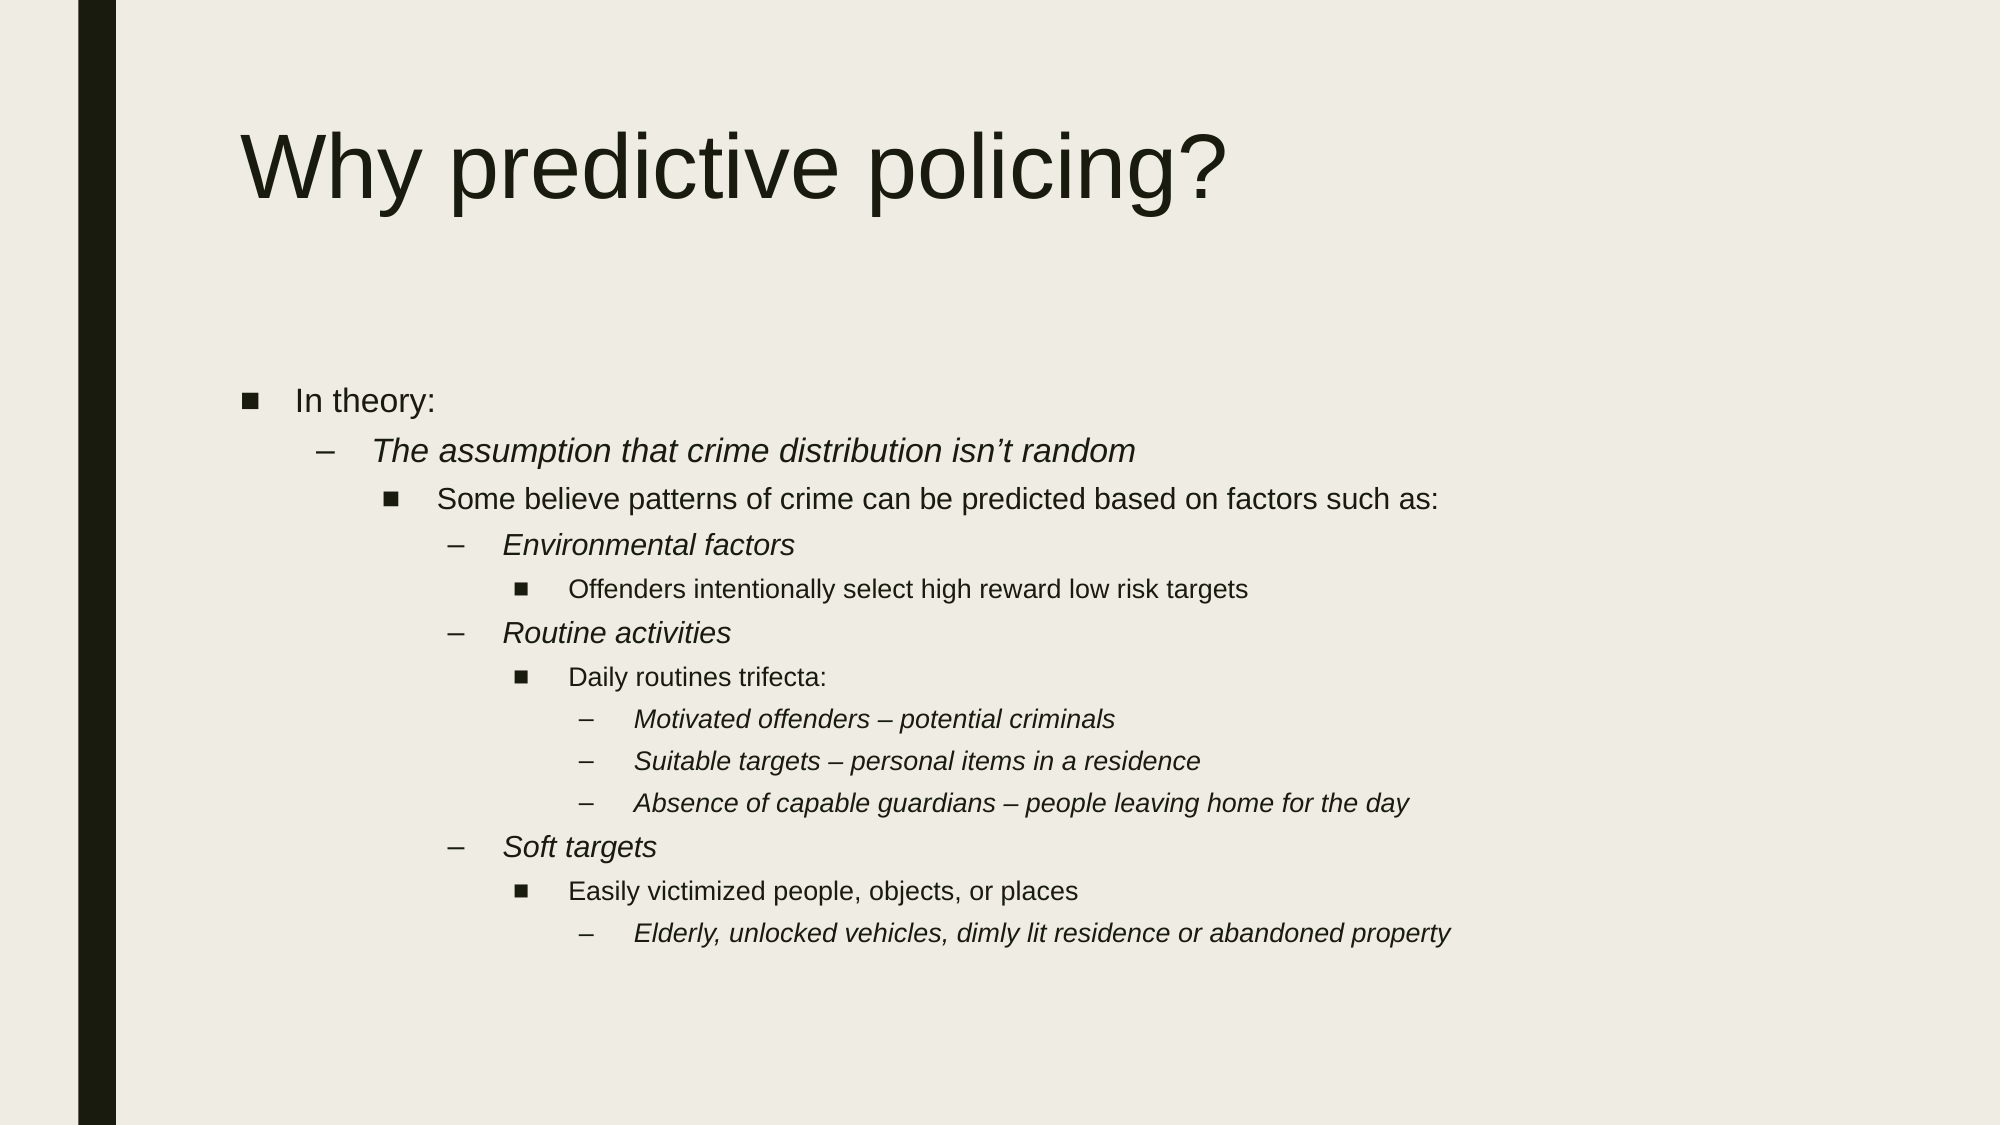

# Why predictive policing?
In theory:
The assumption that crime distribution isn’t random
Some believe patterns of crime can be predicted based on factors such as:
Environmental factors
Offenders intentionally select high reward low risk targets
Routine activities
Daily routines trifecta:
Motivated offenders – potential criminals
Suitable targets – personal items in a residence
Absence of capable guardians – people leaving home for the day
Soft targets
Easily victimized people, objects, or places
Elderly, unlocked vehicles, dimly lit residence or abandoned property